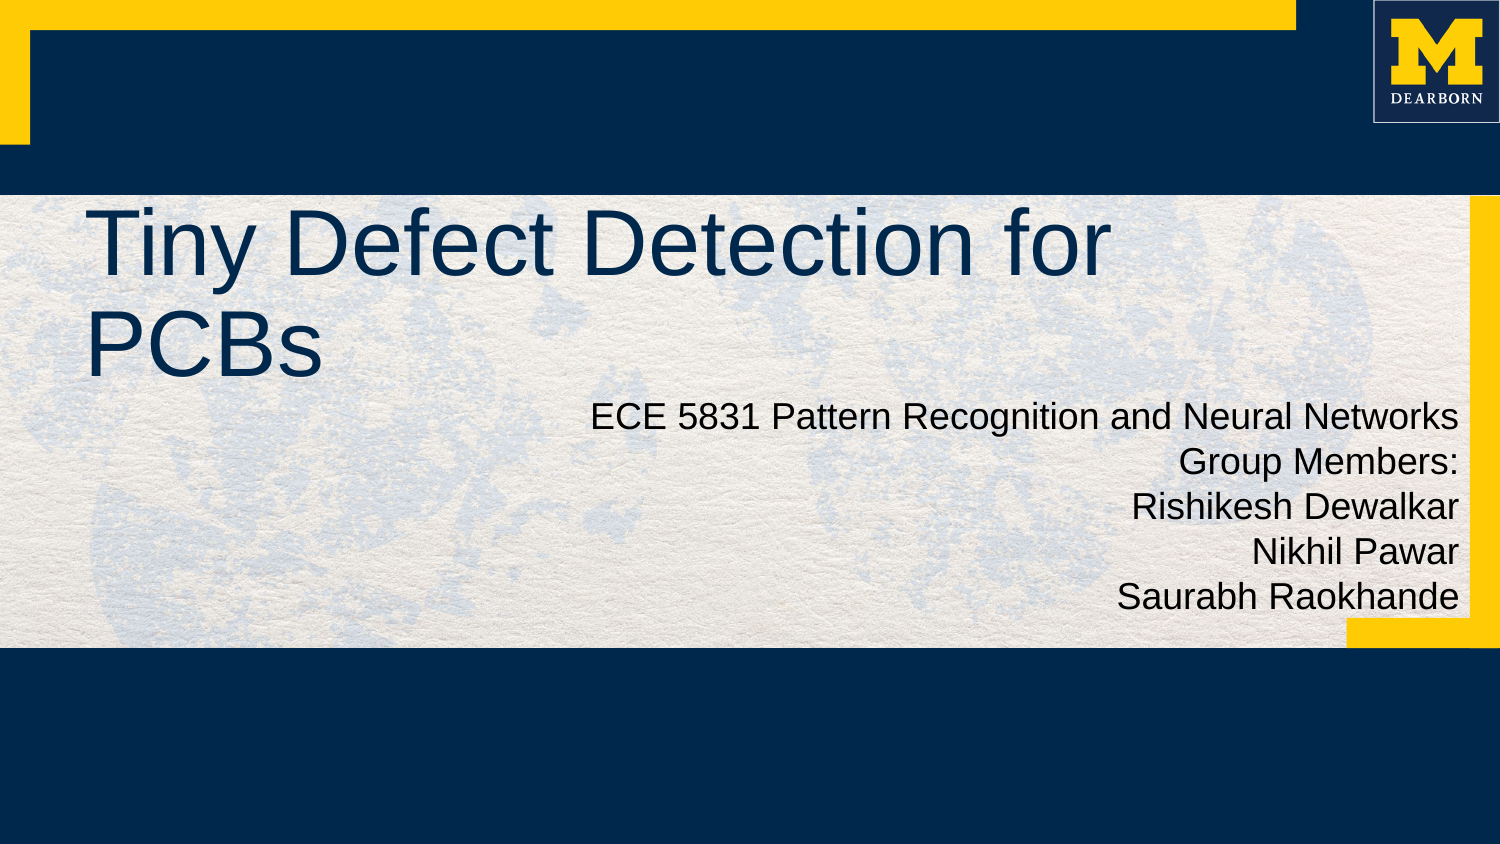

# Tiny Defect Detection for PCBs
ECE 5831 Pattern Recognition and Neural Networks
Group Members:
Rishikesh Dewalkar
Nikhil Pawar
Saurabh Raokhande